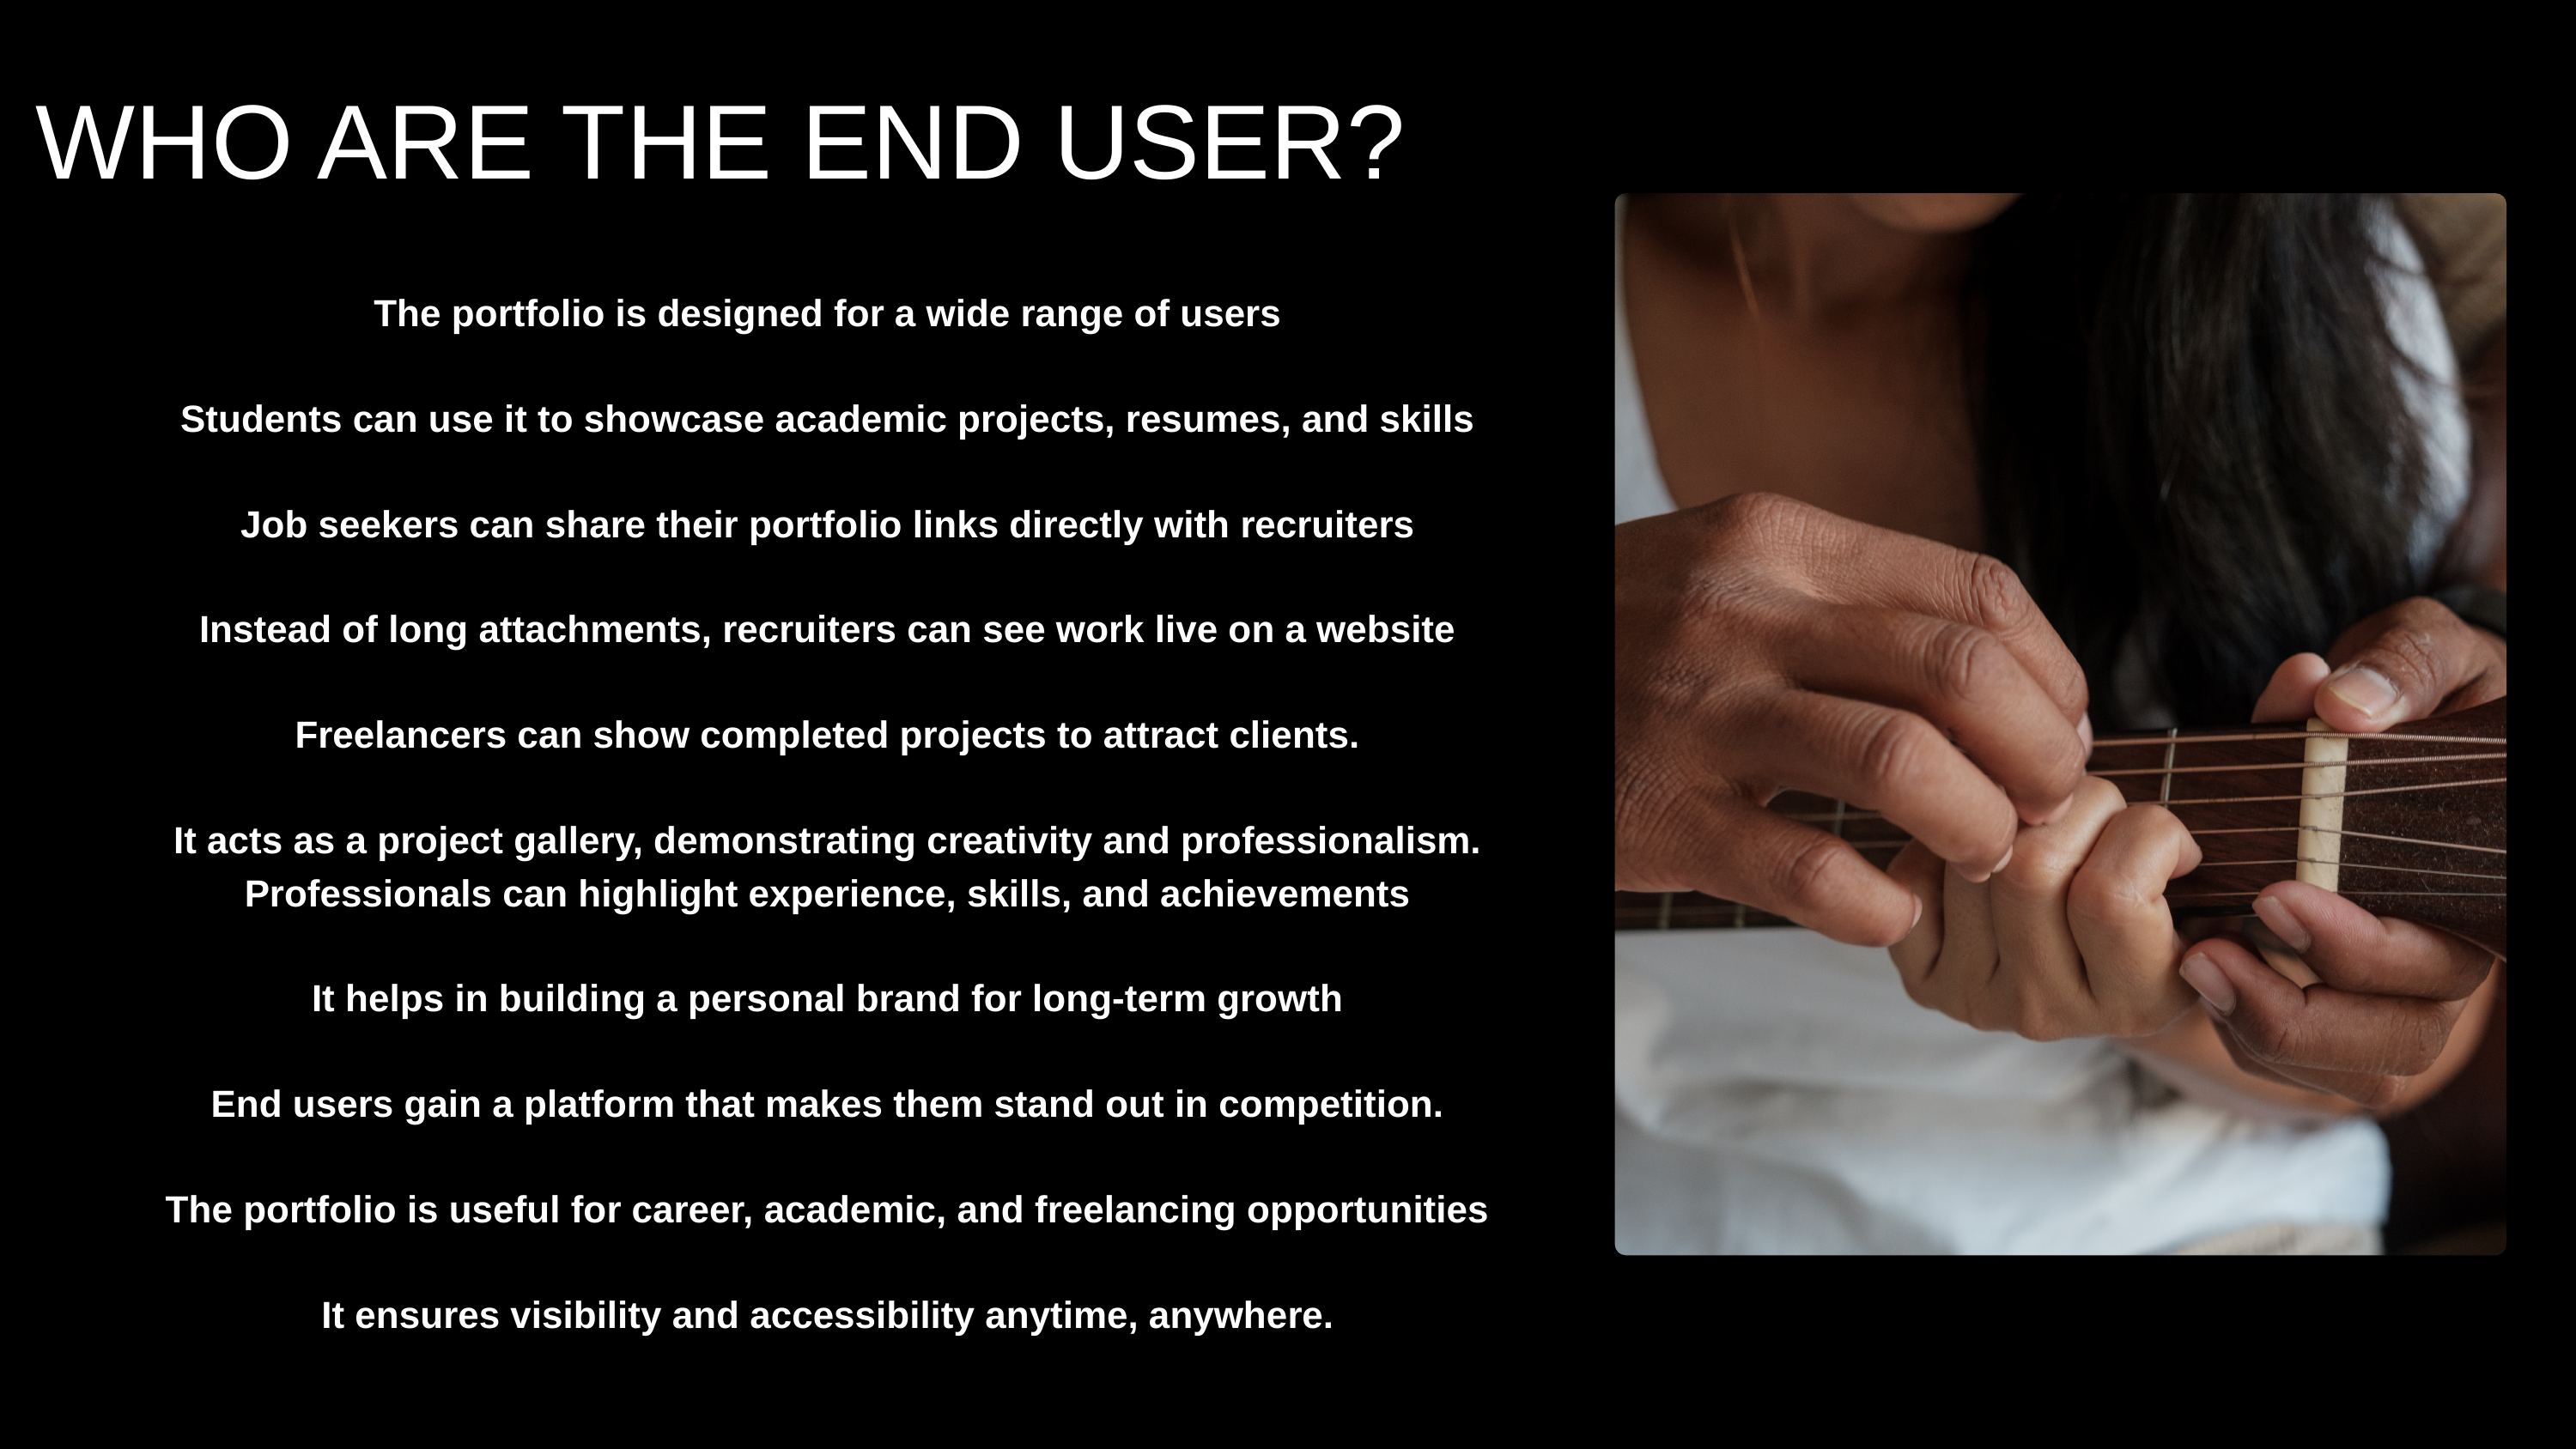

WHO ARE THE END USER?

The portfolio is designed for a wide range of users

Students can use it to showcase academic projects, resumes, and skills

Job seekers can share their portfolio links directly with recruiters

Instead of long attachments, recruiters can see work live on a website

Freelancers can show completed projects to attract clients.

It acts as a project gallery, demonstrating creativity and professionalism. Professionals can highlight experience, skills, and achievements

It helps in building a personal brand for long-term growth

End users gain a platform that makes them stand out in competition.

The portfolio is useful for career, academic, and freelancing opportunities

It ensures visibility and accessibility anytime, anywhere.